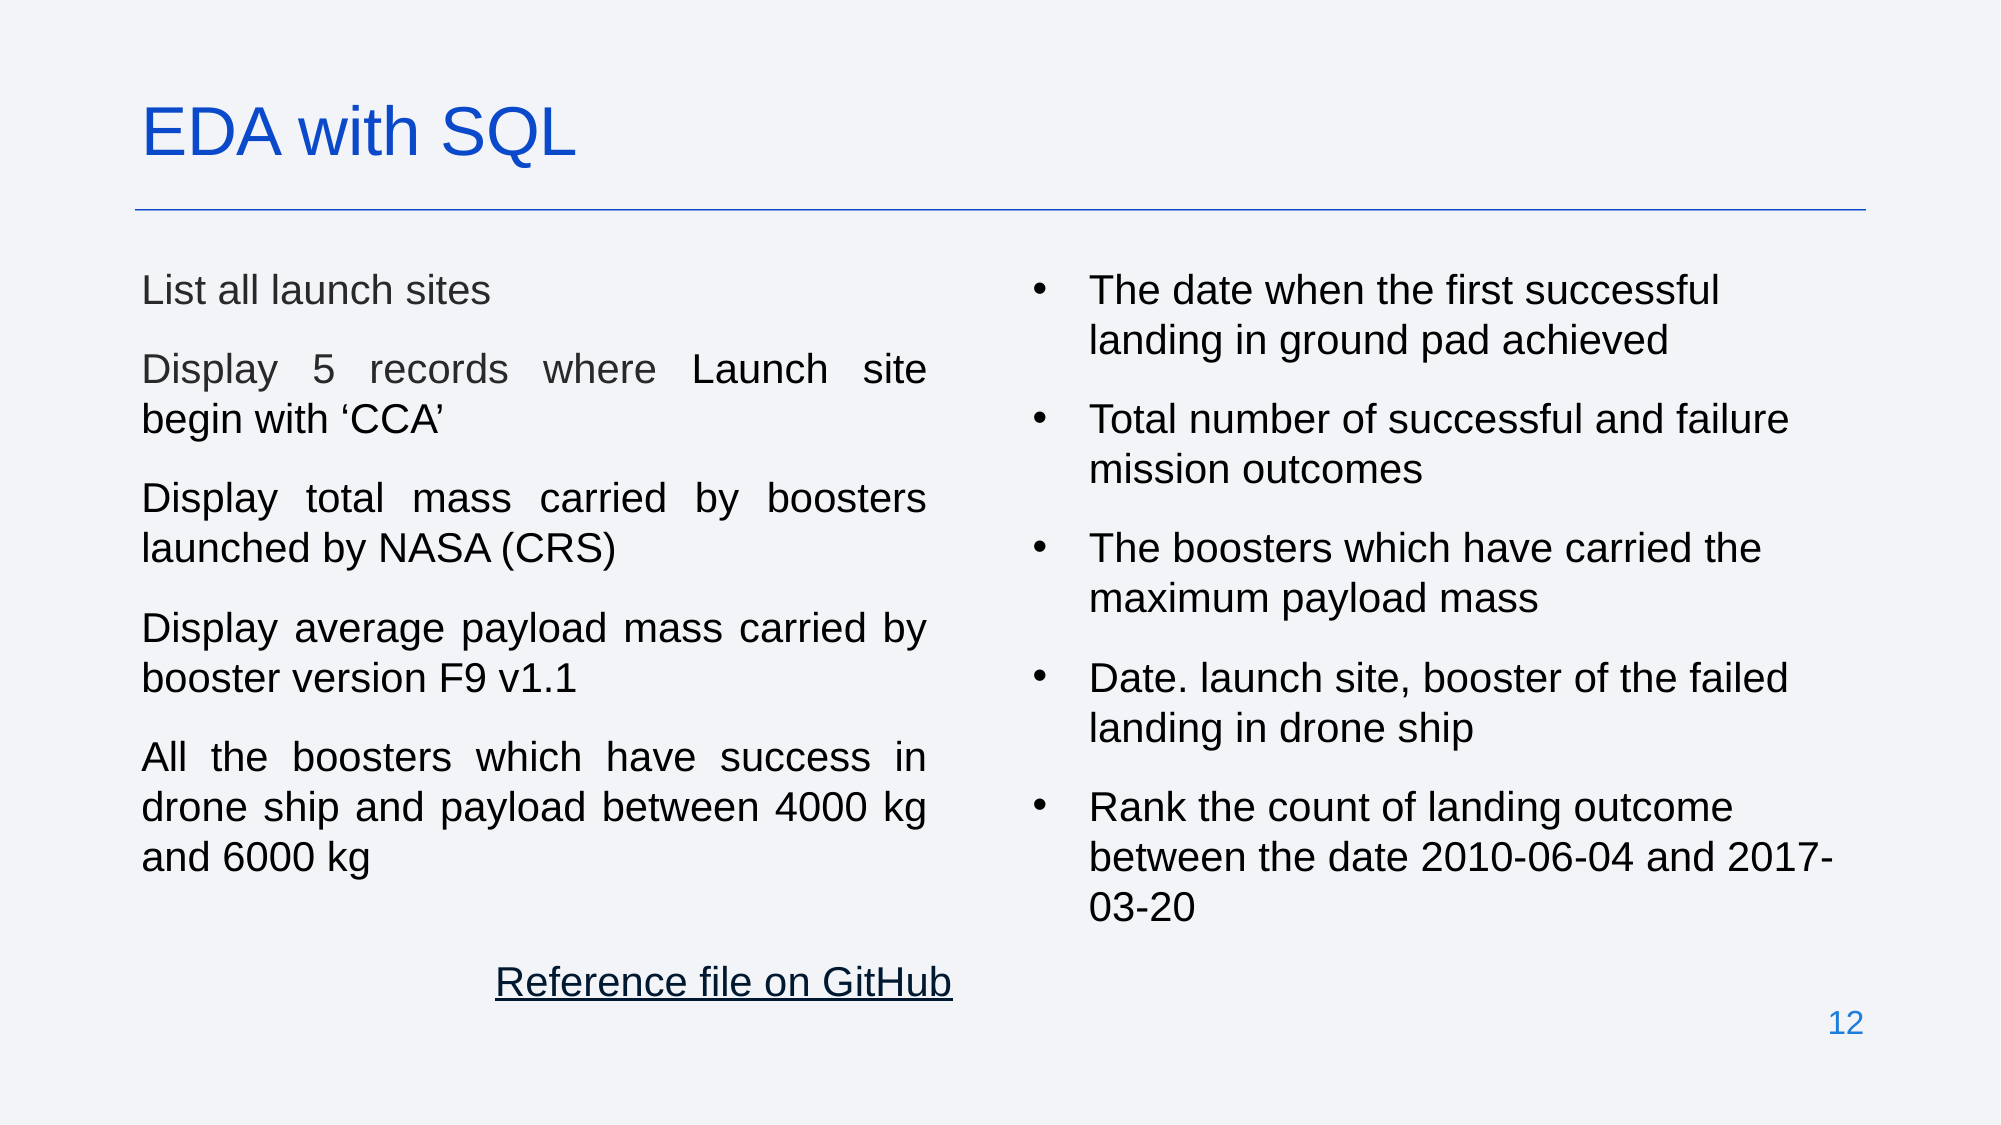

EDA with SQL
List all launch sites
Display 5 records where Launch site begin with ‘CCA’
Display total mass carried by boosters launched by NASA (CRS)
Display average payload mass carried by booster version F9 v1.1
All the boosters which have success in drone ship and payload between 4000 kg and 6000 kg
The date when the first successful landing in ground pad achieved
Total number of successful and failure mission outcomes
The boosters which have carried the maximum payload mass
Date. launch site, booster of the failed landing in drone ship
Rank the count of landing outcome between the date 2010-06-04 and 2017-03-20
Reference file on GitHub
12